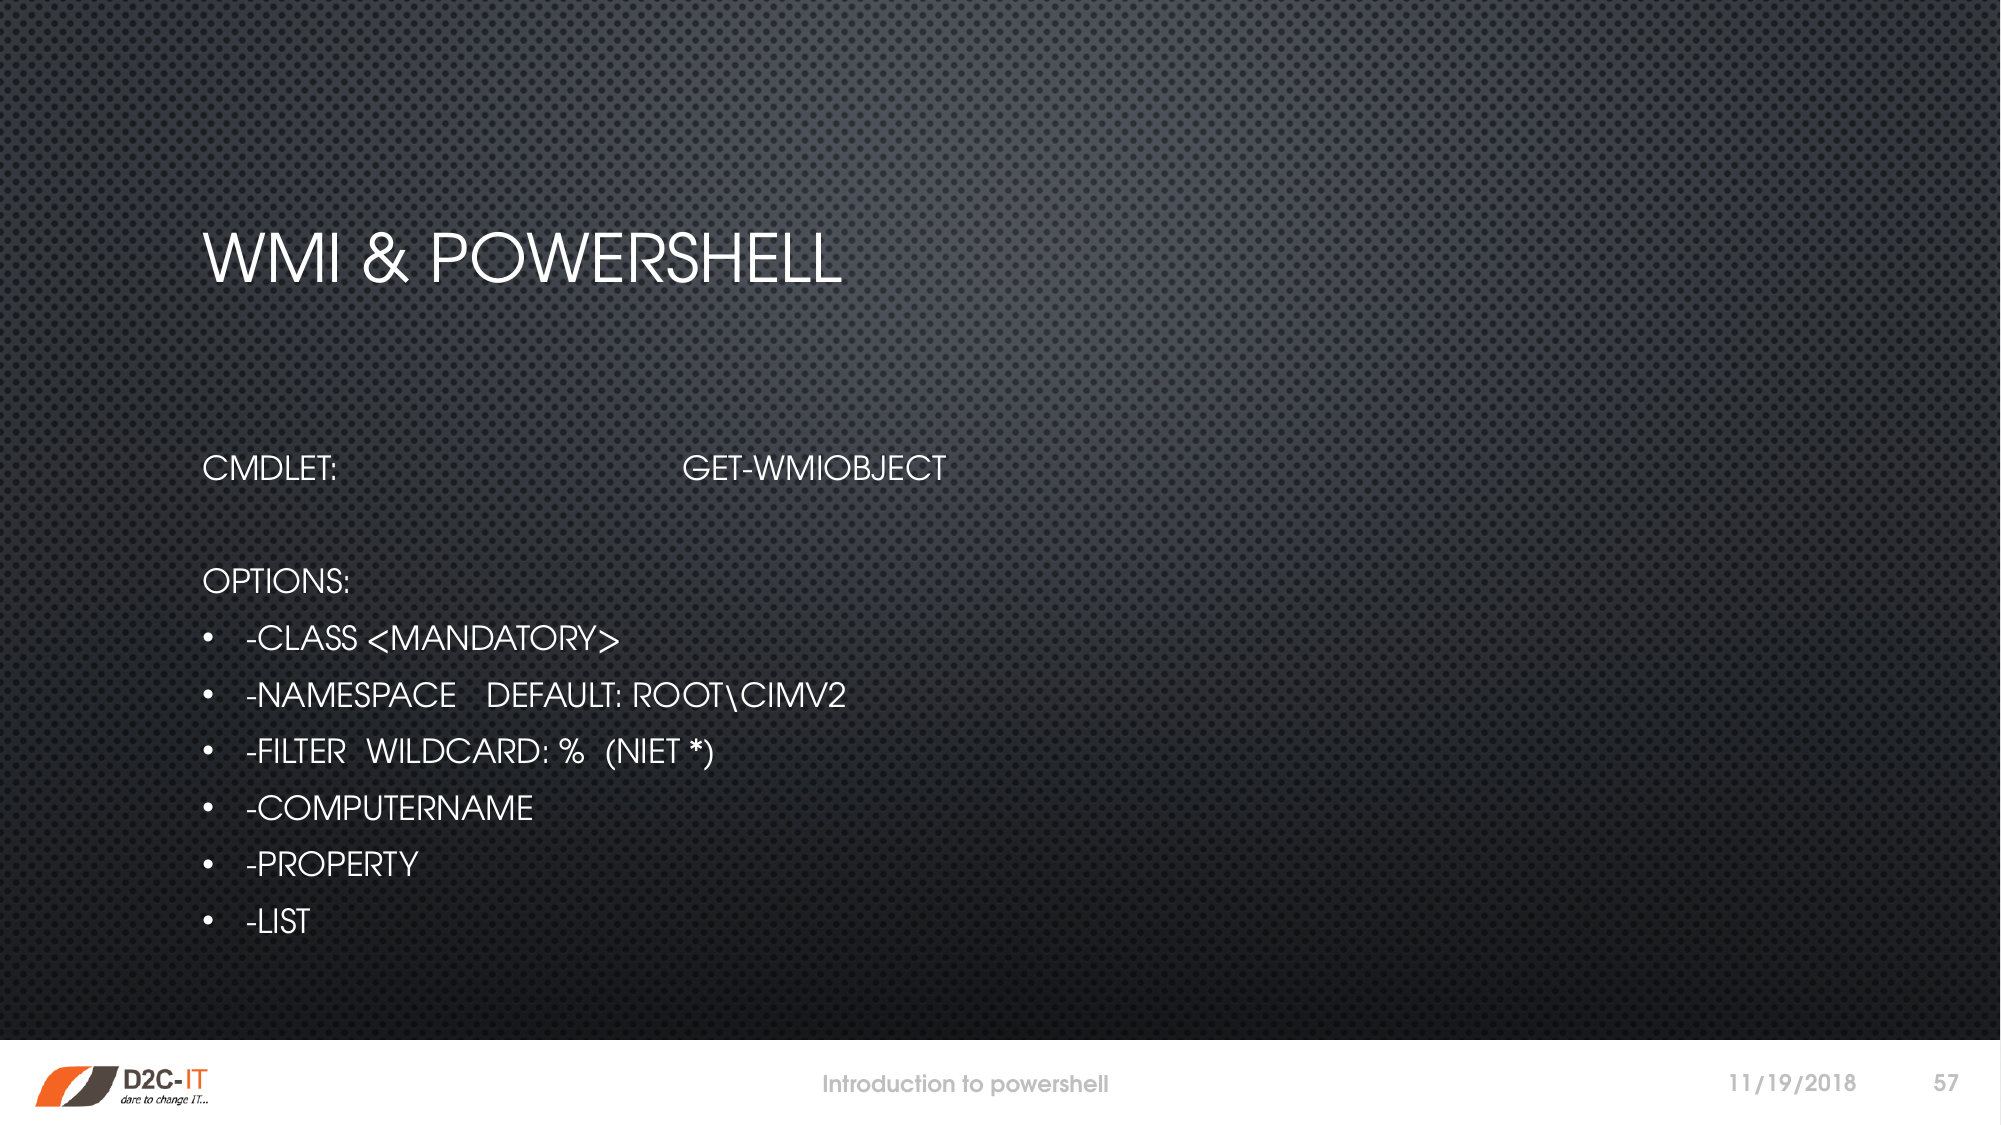

# Wmi & POwershell
Cmdlet:			Get-WmiObject

Options:
-Class				<Mandatory>
-Namespace 		Default: ROOT\CIMv2
-Filter				Wildcard: %  (Niet *)
-ComputerName
-Property
-List
11/19/2018
57
Introduction to powershell